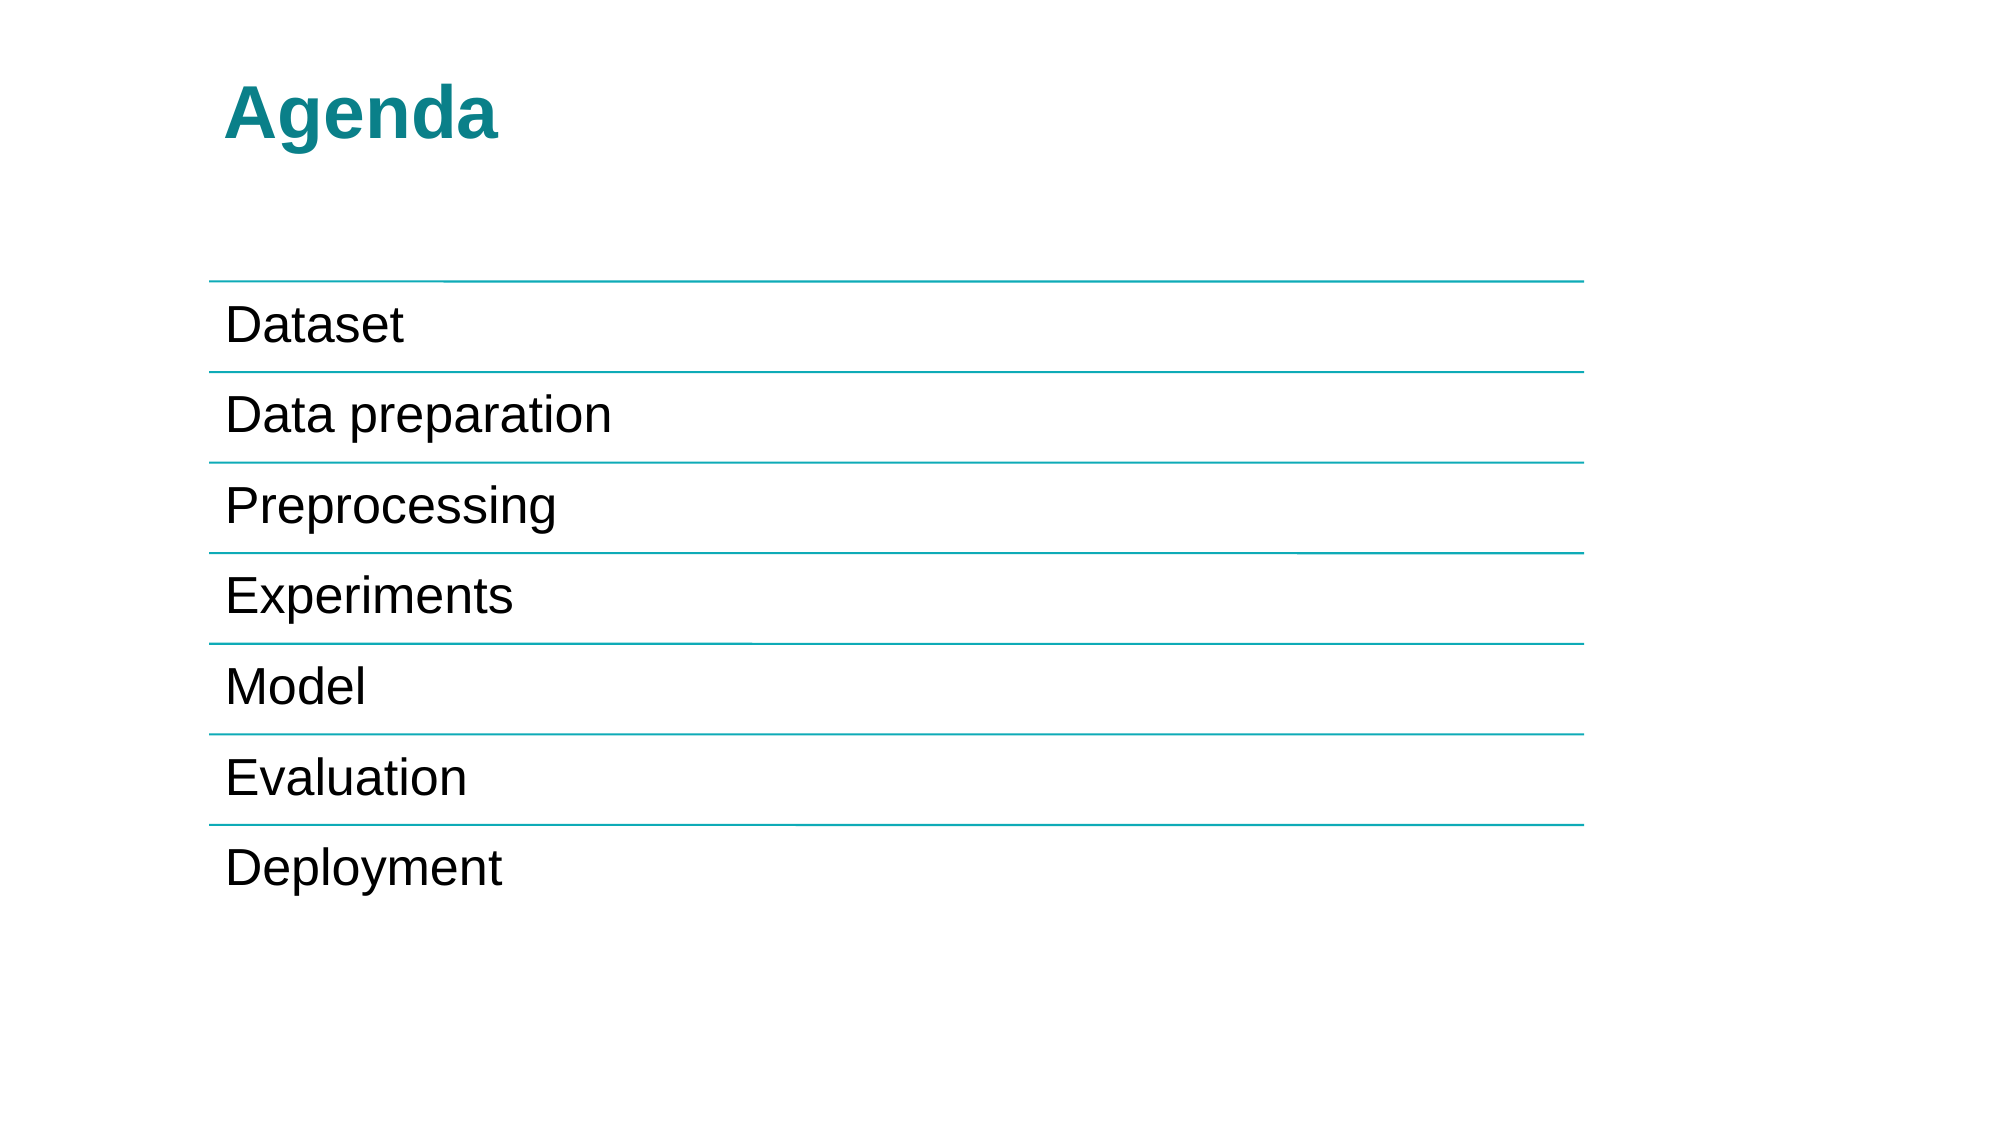

Agenda
Dataset
Data preparation
Preprocessing
Experiments
Model
Evaluation
Deployment